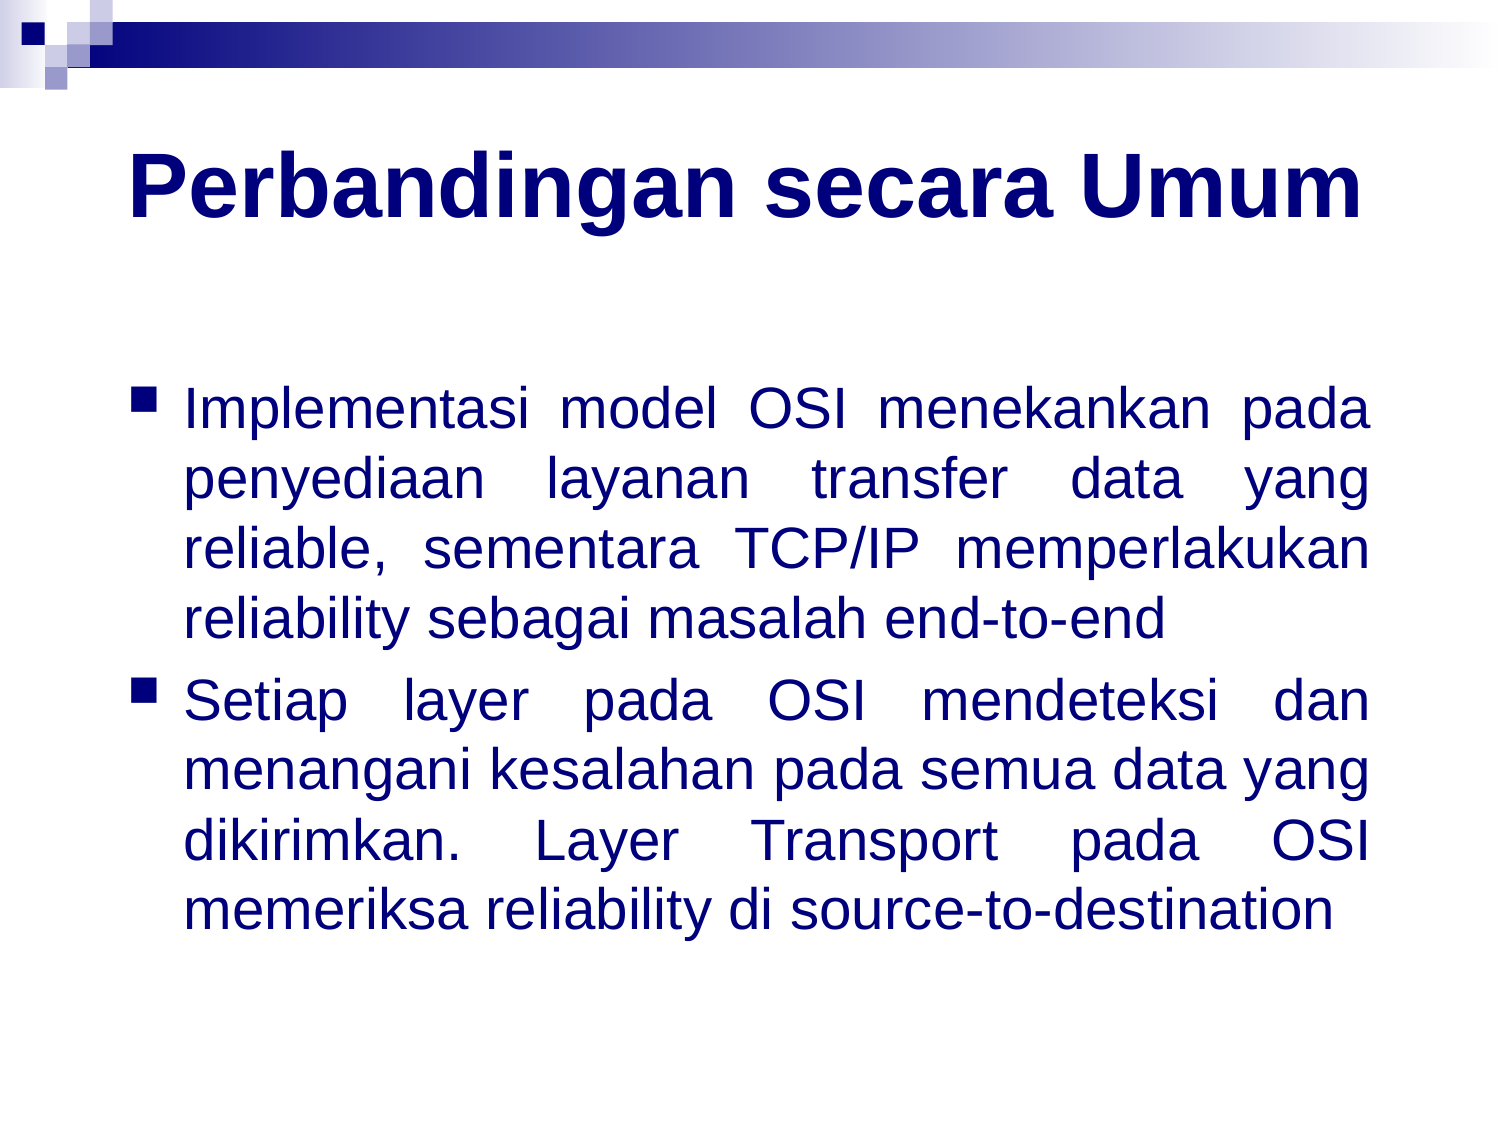

# Perbandingan secara Umum
Implementasi model OSI menekankan pada penyediaan layanan transfer data yang reliable, sementara TCP/IP memperlakukan reliability sebagai masalah end-to-end
Setiap layer pada OSI mendeteksi dan menangani kesalahan pada semua data yang dikirimkan. Layer Transport pada OSI memeriksa reliability di source-to-destination